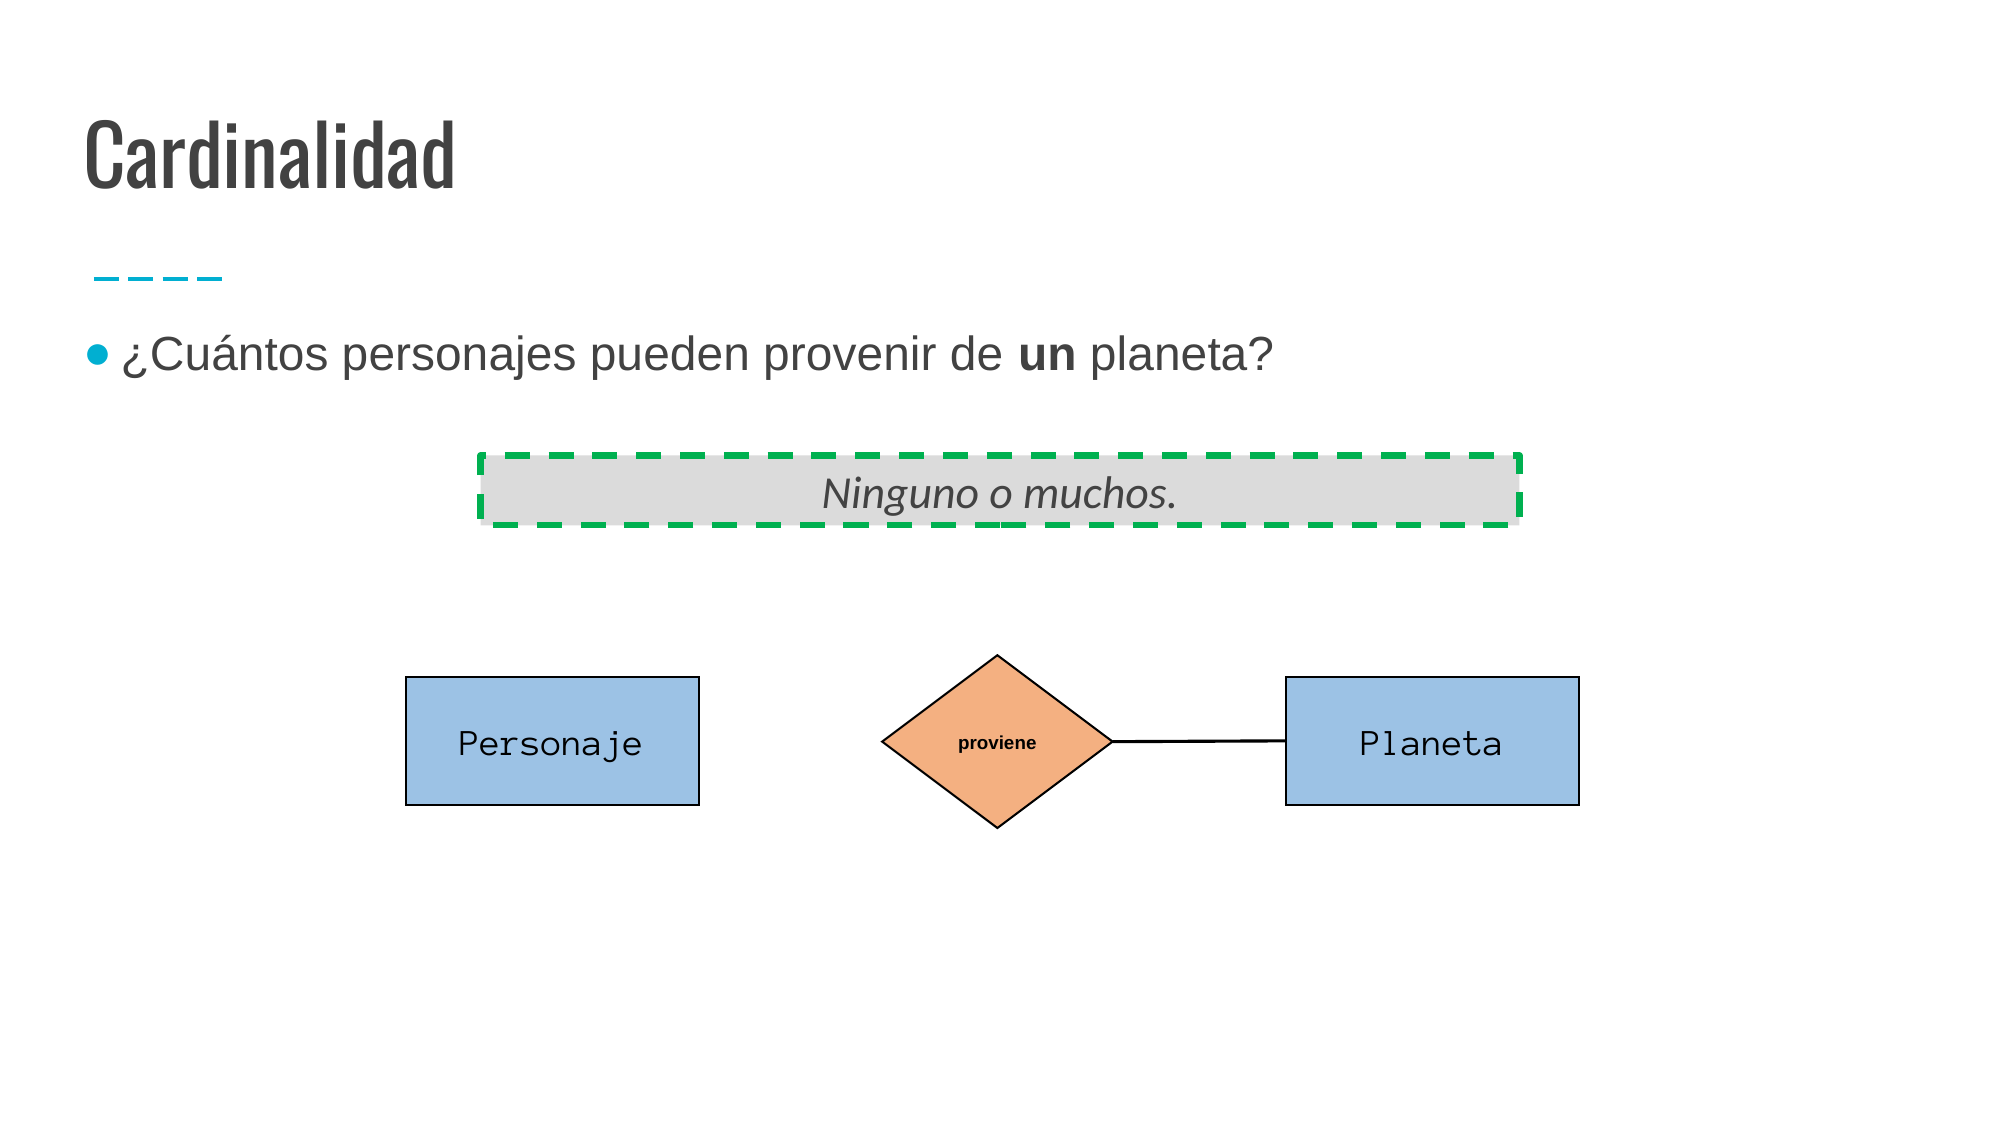

# Cardinalidad
¿Cuántos personajes pueden provenir de un planeta?
Ninguno o muchos.
proviene
Personaje
Planeta